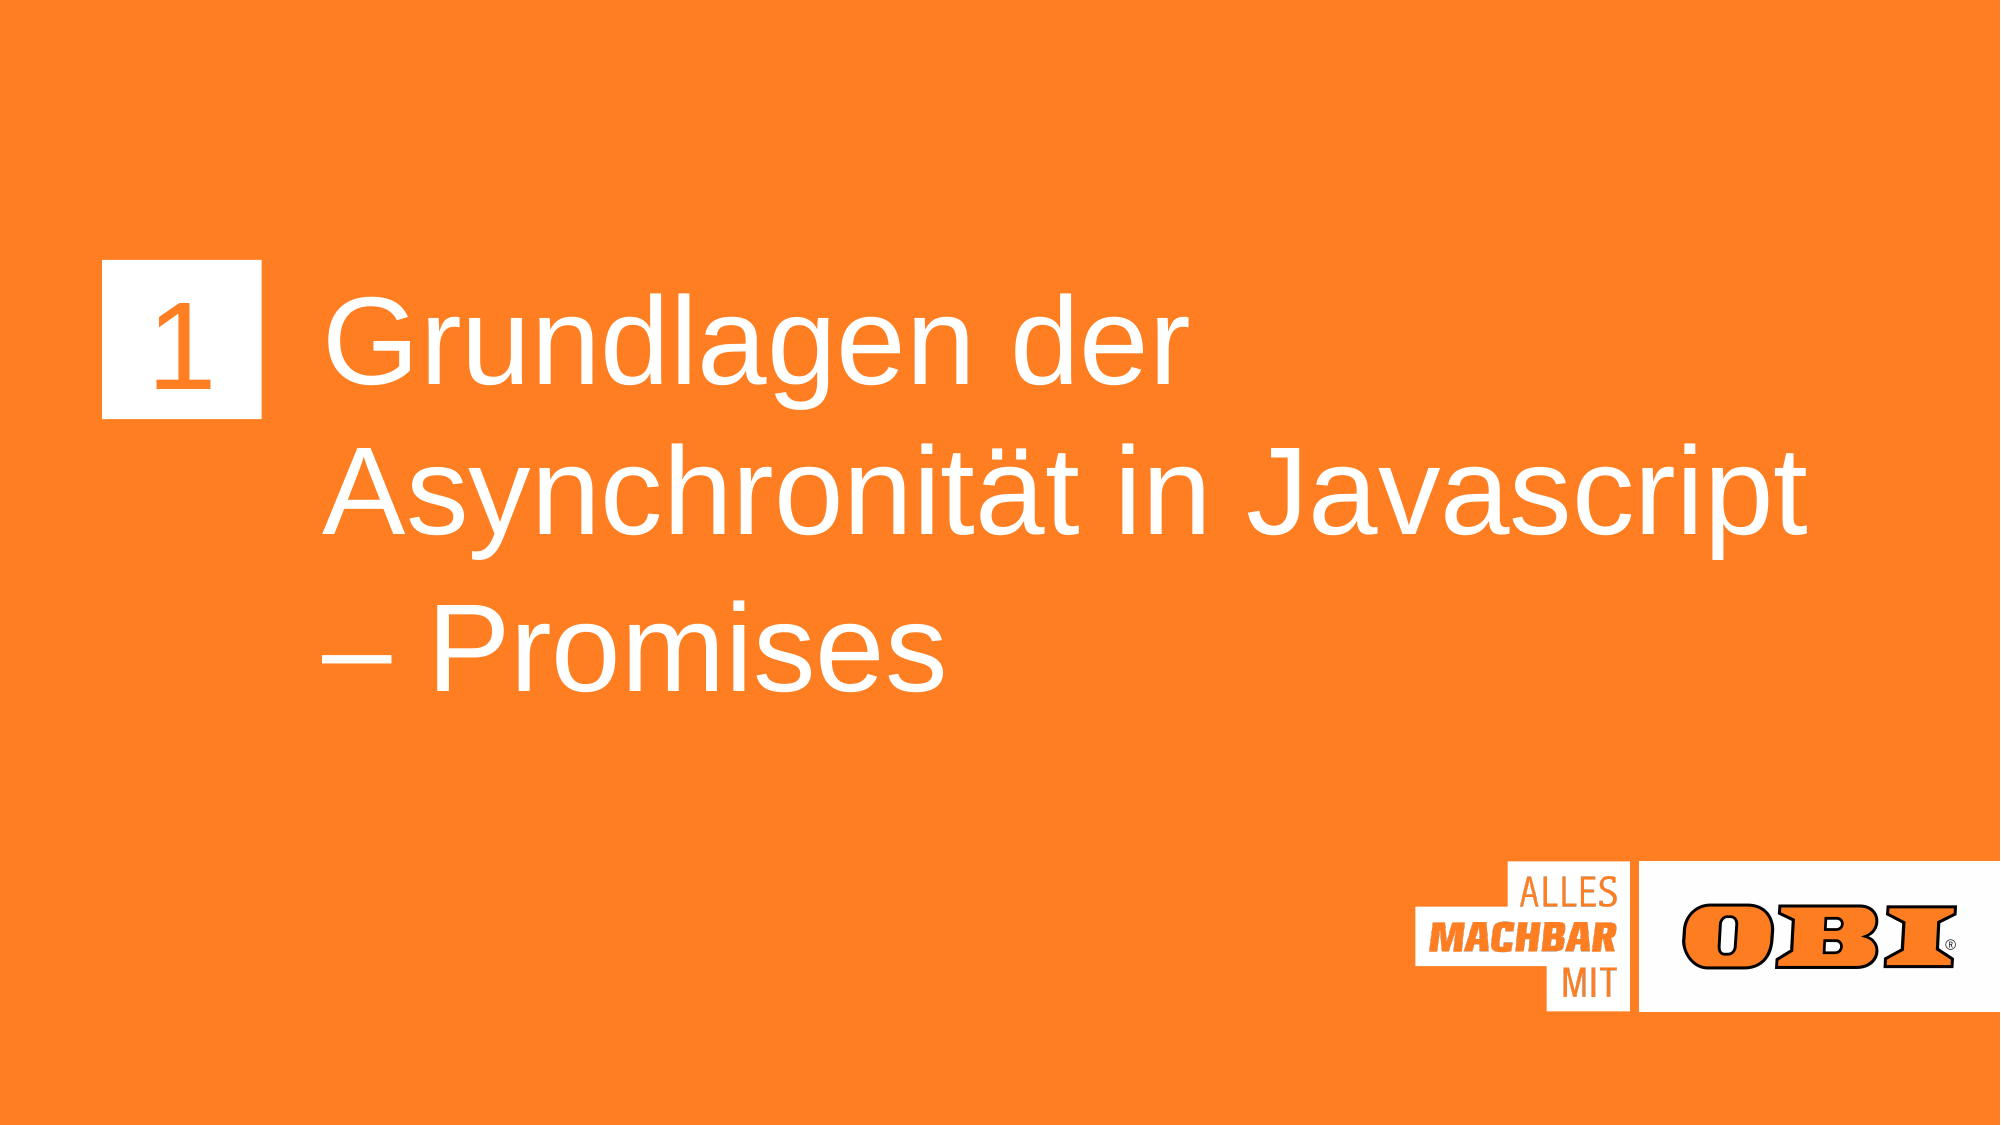

1
Grundlagen der Asynchronität in Javascript
– Promises